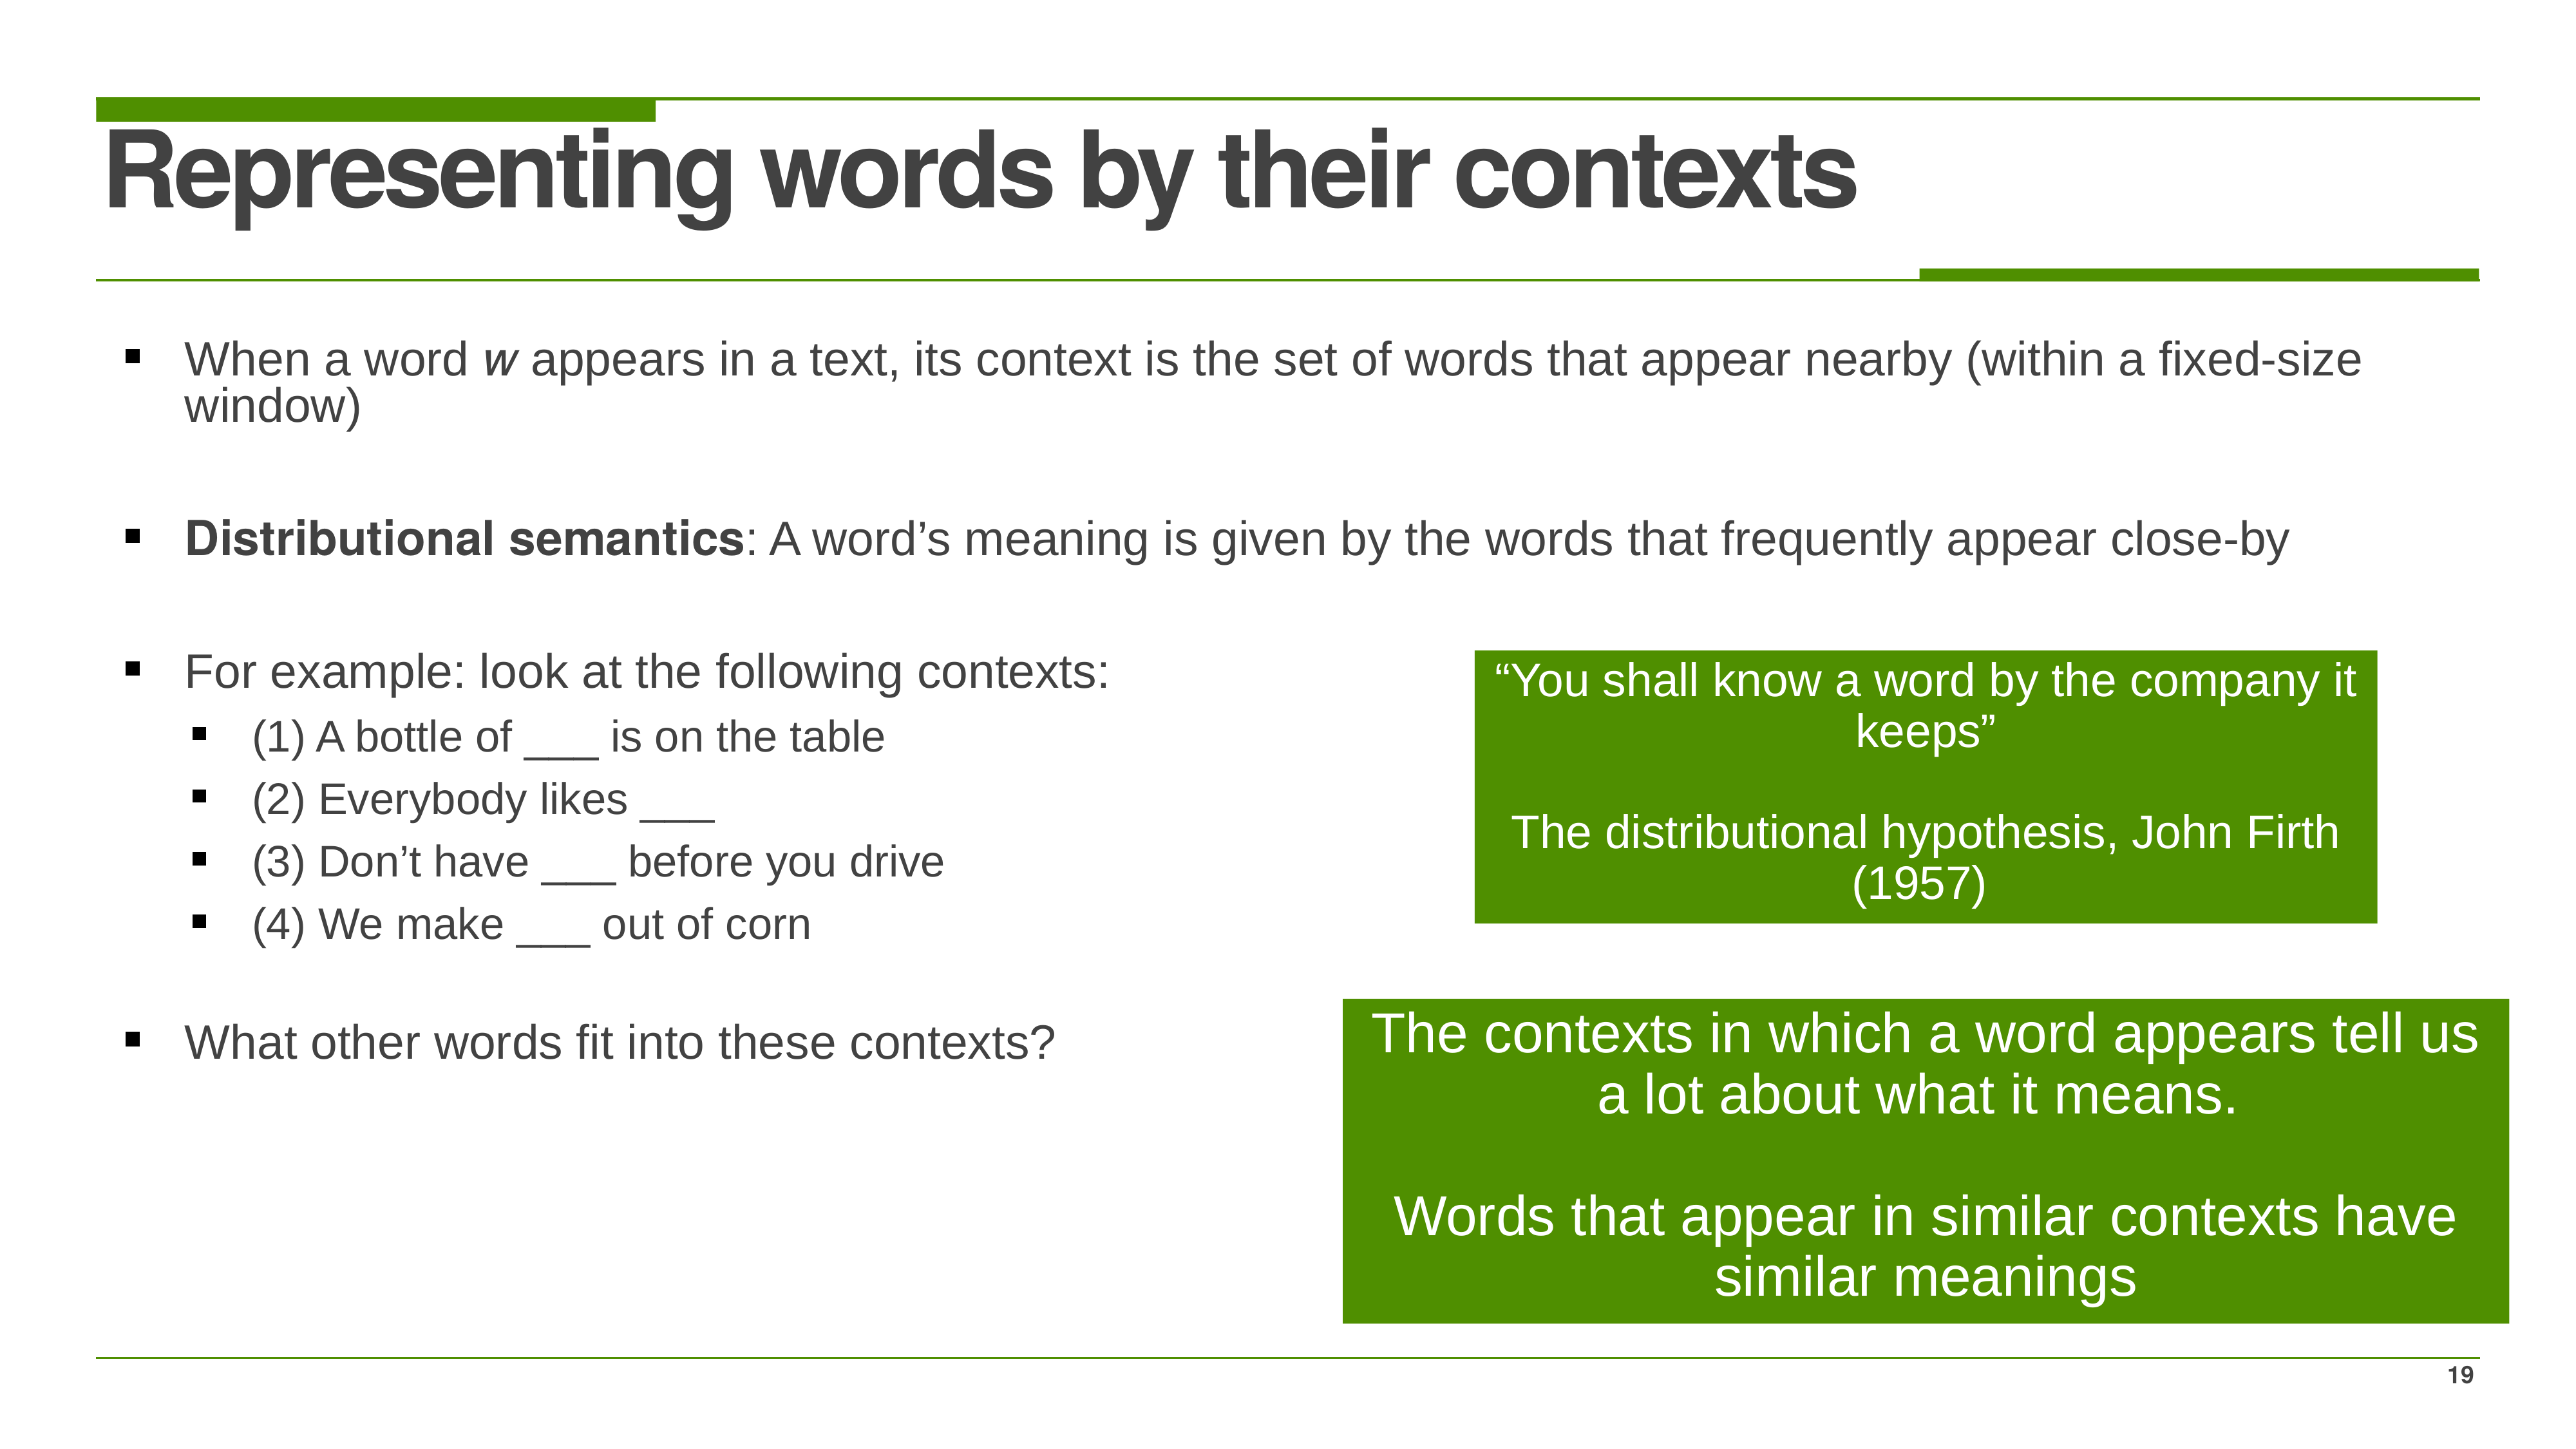

# Representing words by their contexts
When a word w appears in a text, its context is the set of words that appear nearby (within a fixed-size window)

Distributional semantics: A word’s meaning is given by the words that frequently appear close-by

For example: look at the following contexts:
(1) A bottle of ___ is on the table
(2) Everybody likes ___
(3) Don’t have ___ before you drive
(4) We make ___ out of corn

What other words fit into these contexts?
“You shall know a word by the company it keeps”

The distributional hypothesis, John Firth (1957)
The contexts in which a word appears tell us a lot about what it means.

Words that appear in similar contexts have similar meanings
19